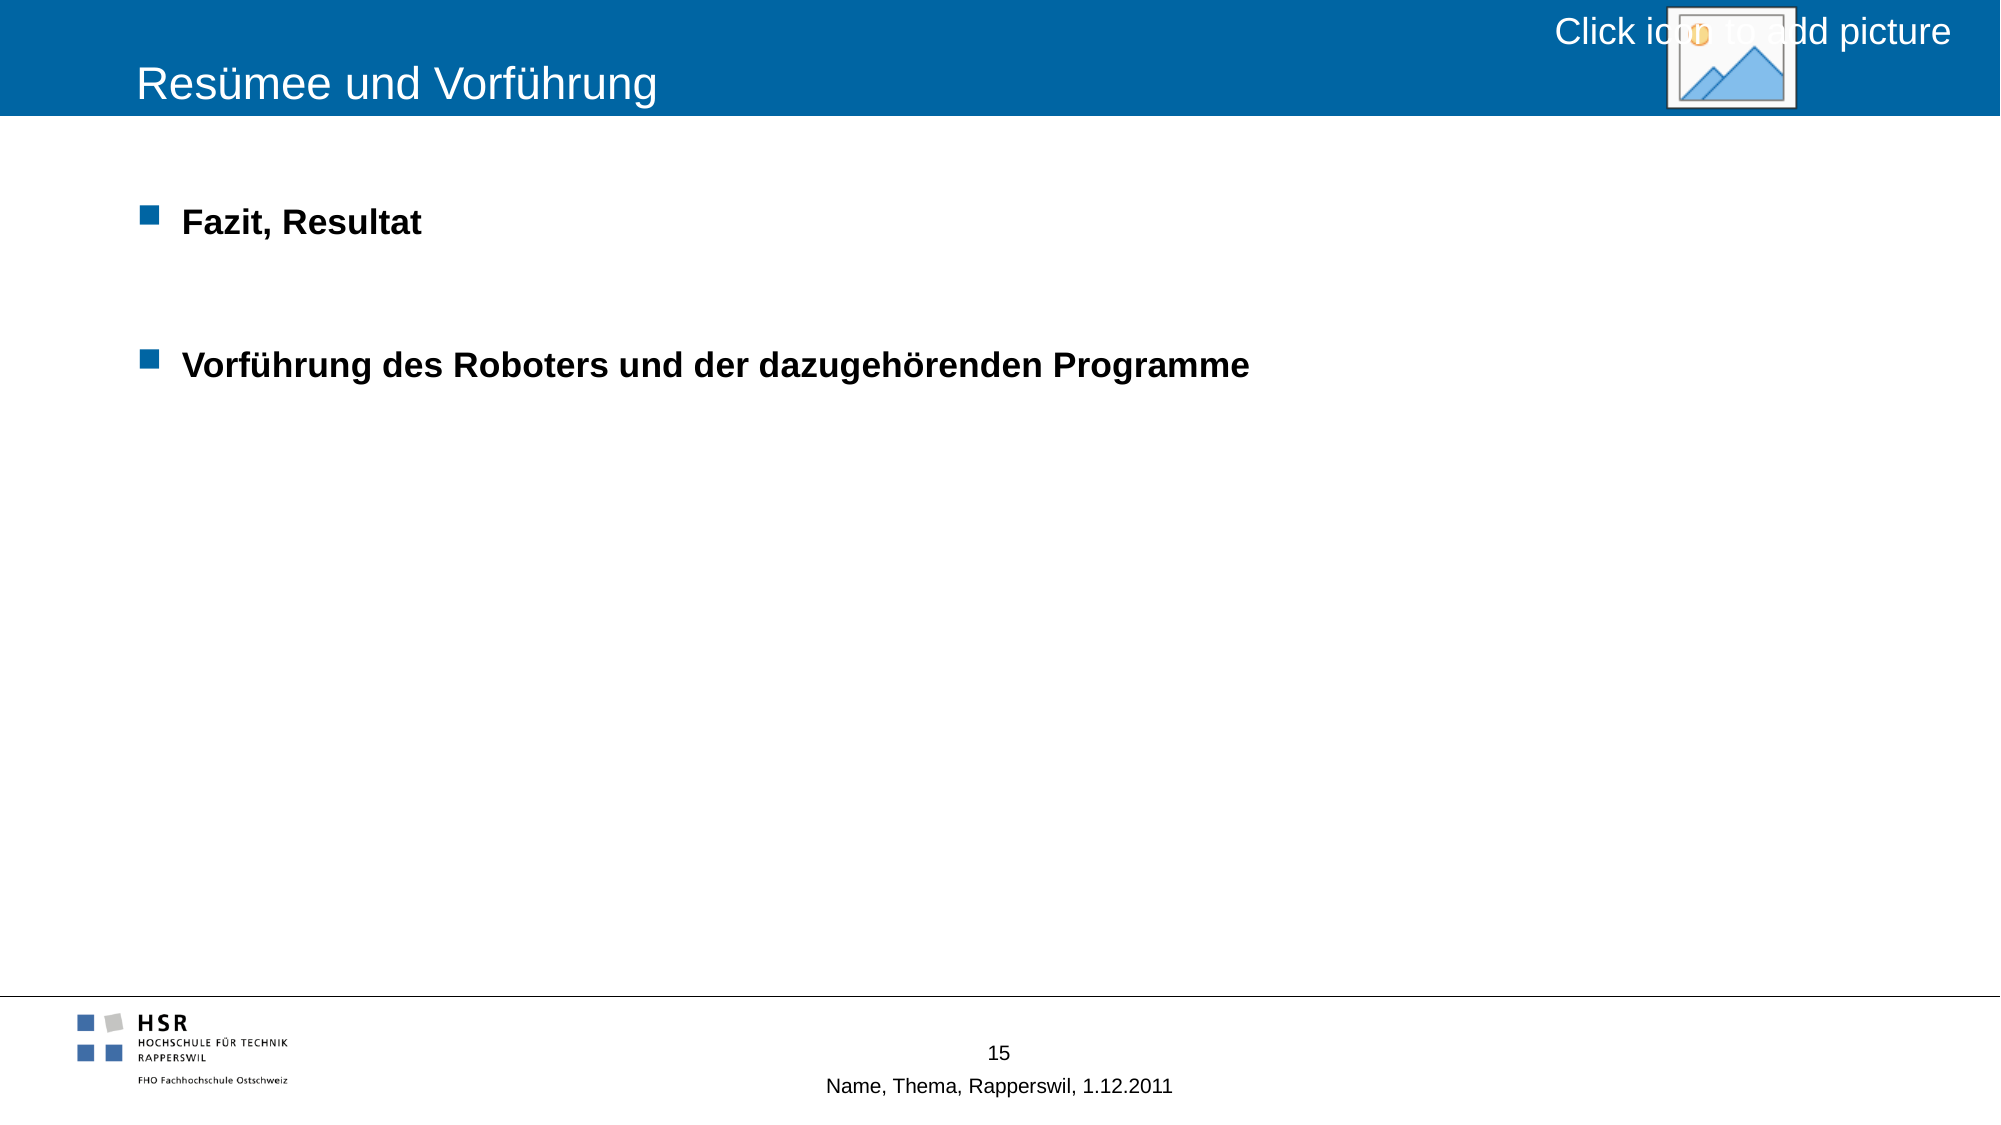

# Resümee und Vorführung
Fazit, Resultat

Vorführung des Roboters und der dazugehörenden Programme
15
Name, Thema, Rapperswil, 1.12.2011